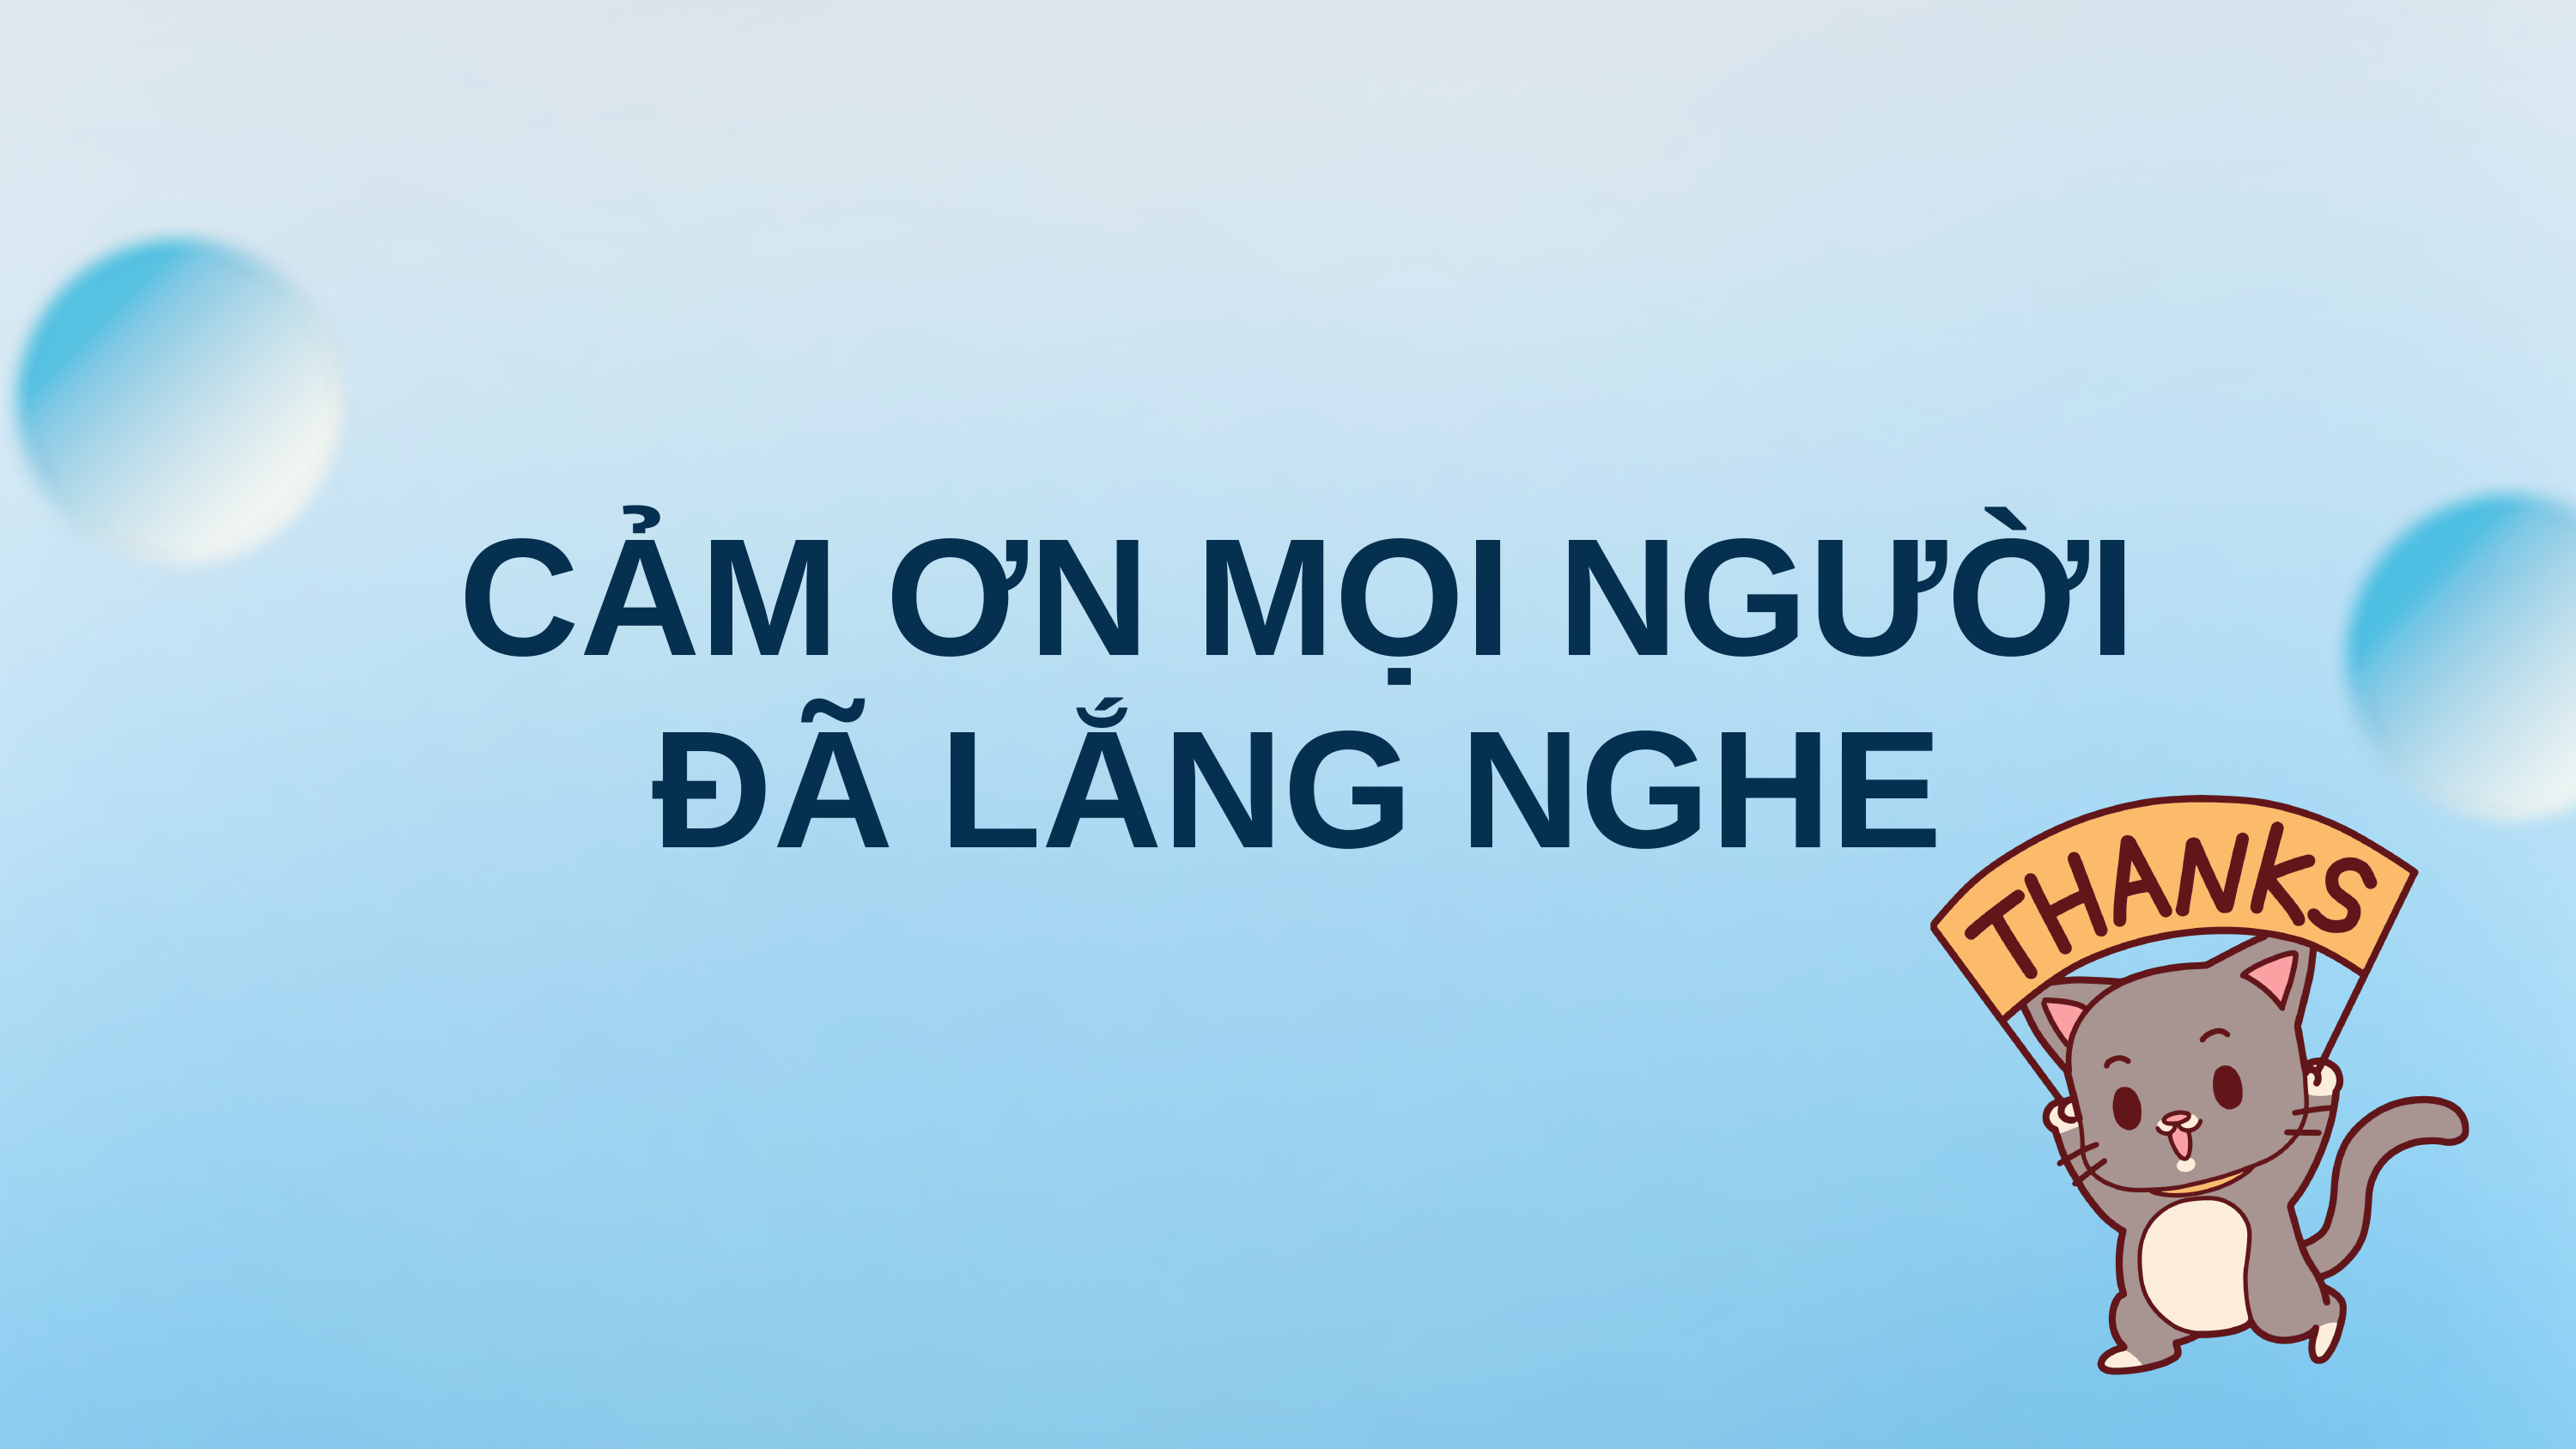

CẢM ƠN MỌI NGƯỜI ĐÃ LẮNG NGHE